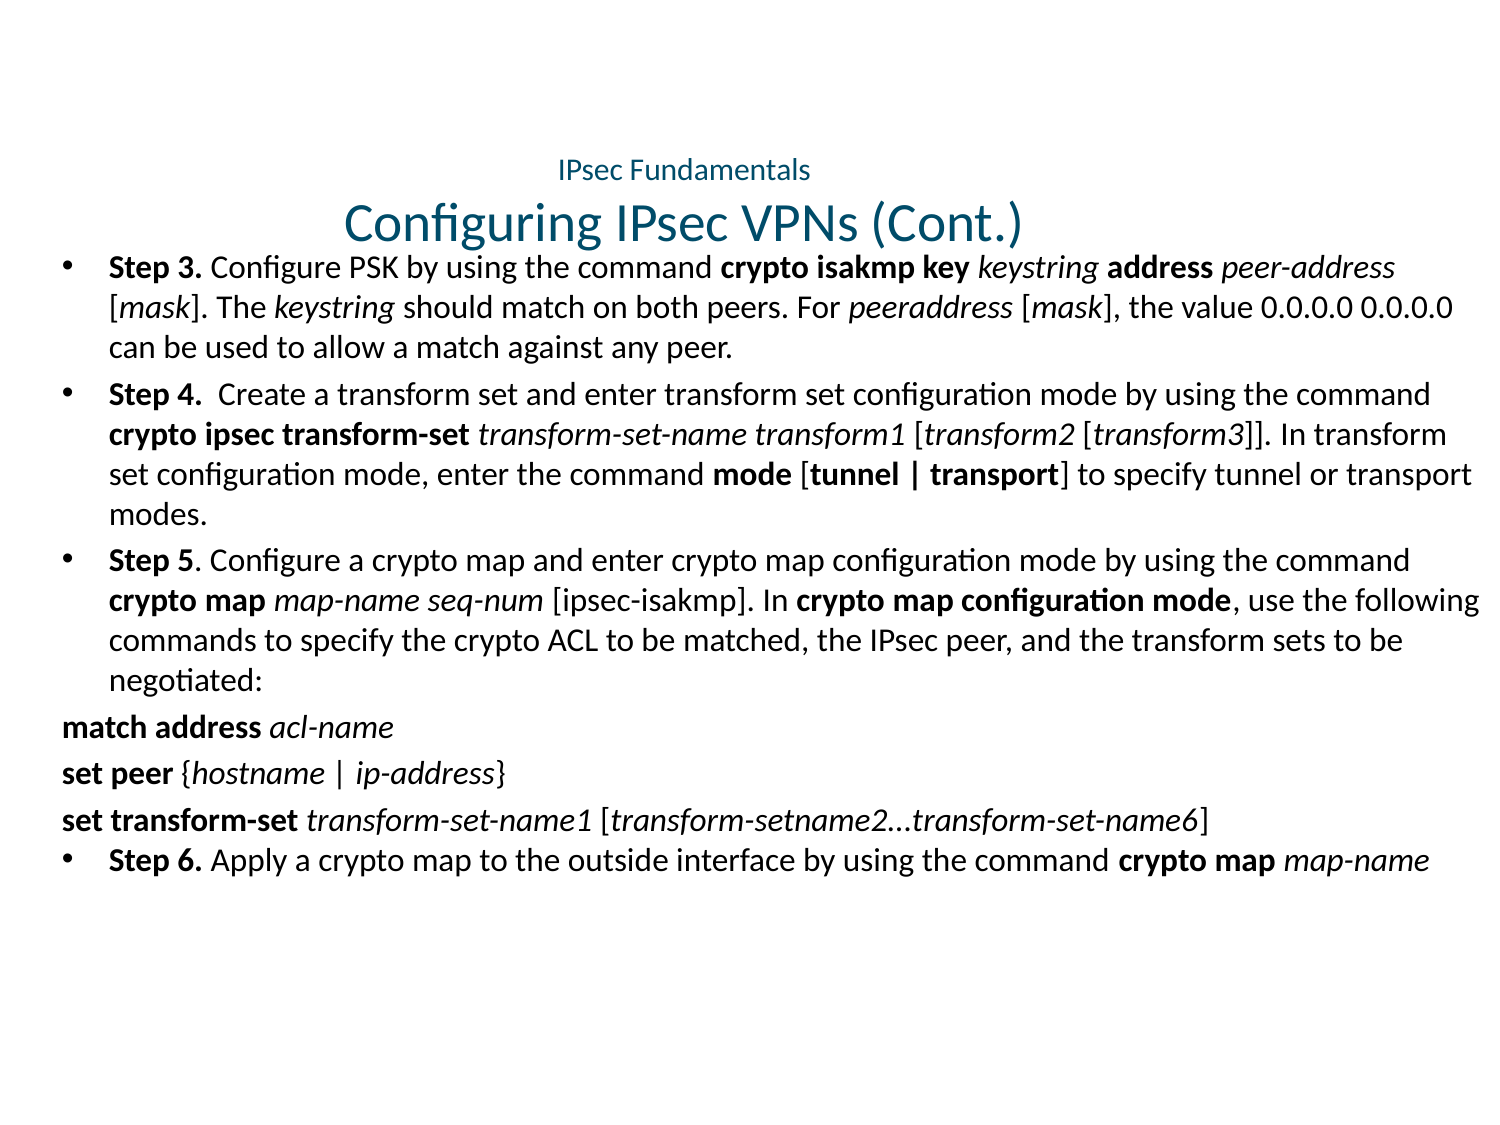

# IPsec Fundamentals Configuring IPsec VPNs (Cont.)
Step 3. Configure PSK by using the command crypto isakmp key keystring address peer-address [mask]. The keystring should match on both peers. For peeraddress [mask], the value 0.0.0.0 0.0.0.0 can be used to allow a match against any peer.
Step 4.  Create a transform set and enter transform set configuration mode by using the command crypto ipsec transform-set transform-set-name transform1 [transform2 [transform3]]. In transform set configuration mode, enter the command mode [tunnel | transport] to specify tunnel or transport modes.
Step 5. Configure a crypto map and enter crypto map configuration mode by using the command crypto map map-name seq-num [ipsec-isakmp]. In crypto map configuration mode, use the following commands to specify the crypto ACL to be matched, the IPsec peer, and the transform sets to be negotiated:
match address acl-name
set peer {hostname | ip-address}
set transform-set transform-set-name1 [transform-setname2...transform-set-name6]
Step 6. Apply a crypto map to the outside interface by using the command crypto map map-name